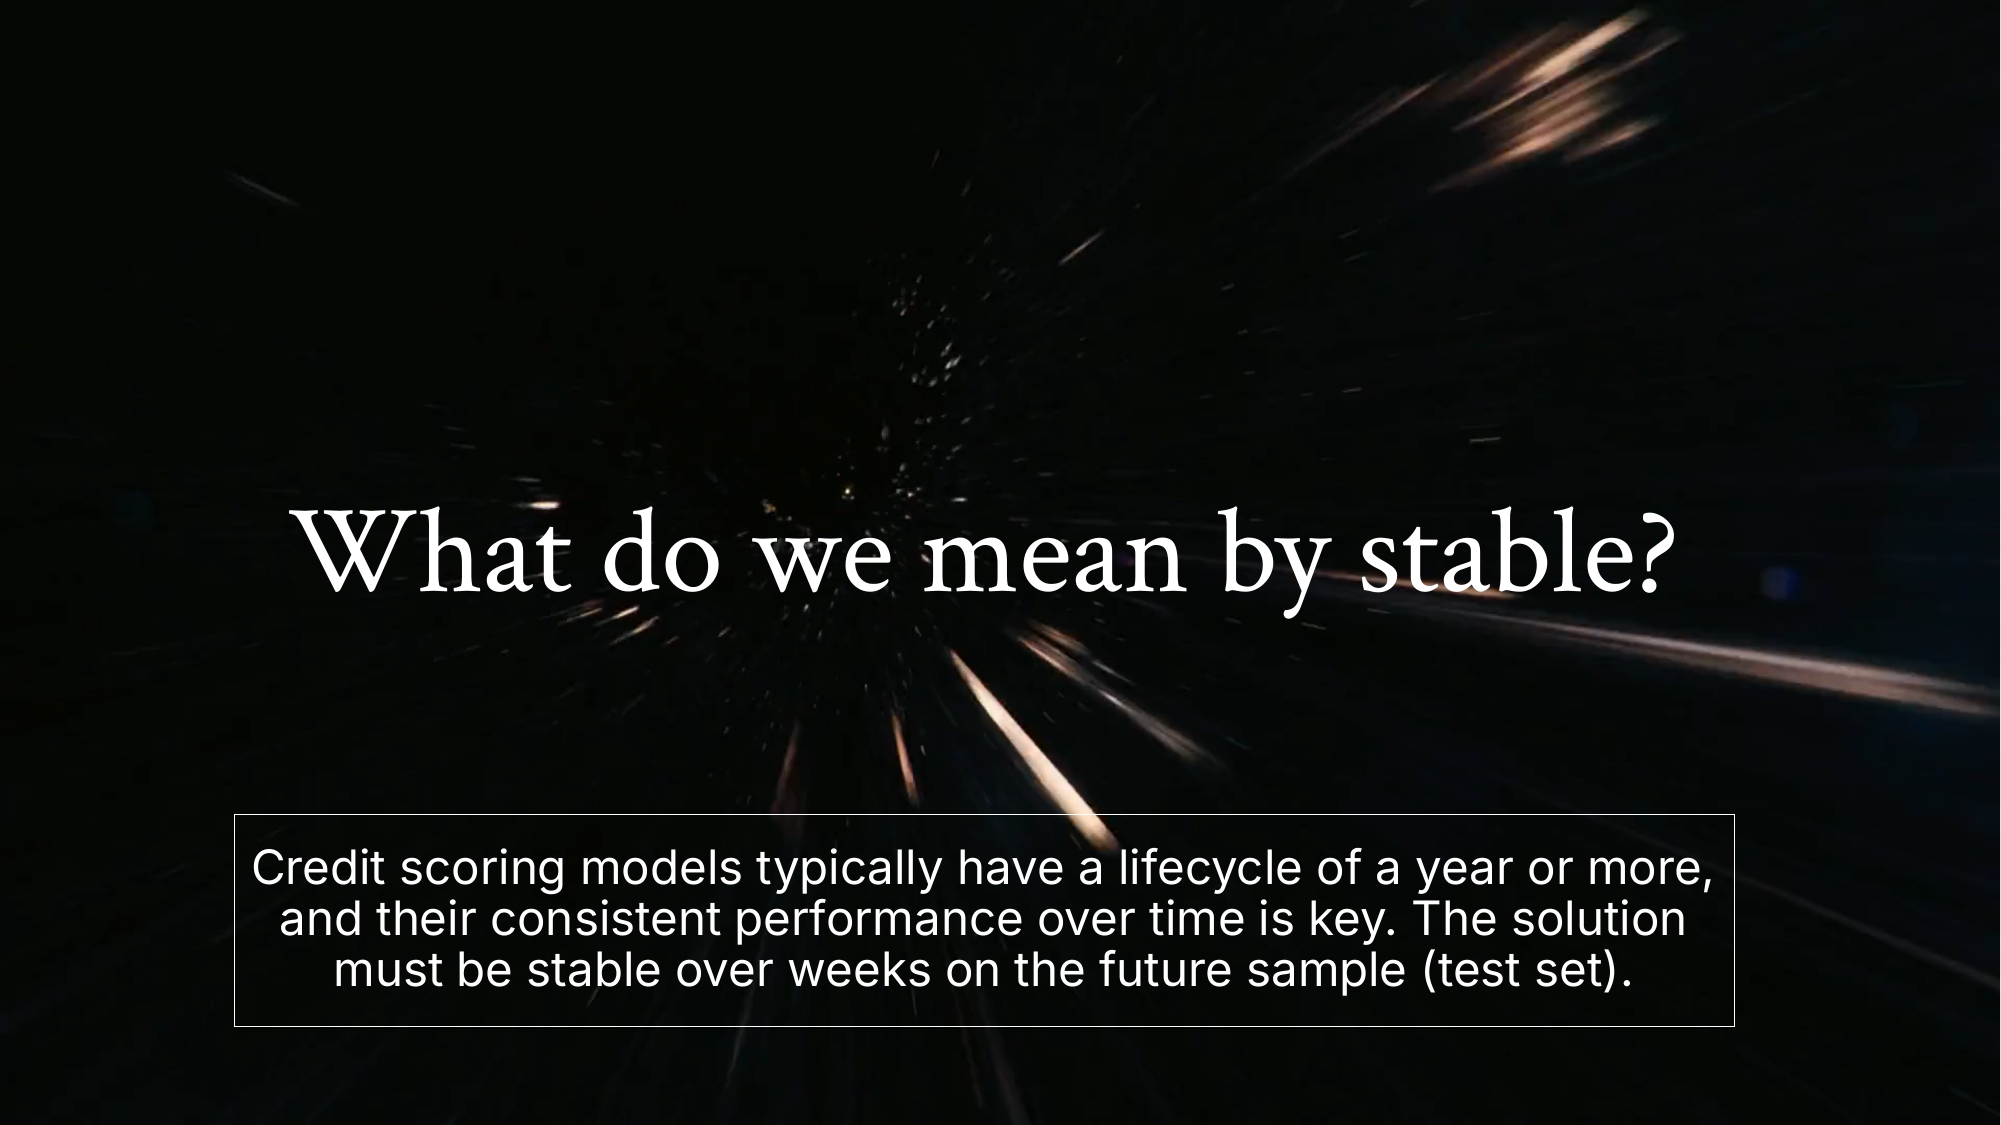

# What do we mean by stable?
Credit scoring models typically have a lifecycle of a year or more, and their consistent performance over time is key. The solution must be stable over weeks on the future sample (test set).